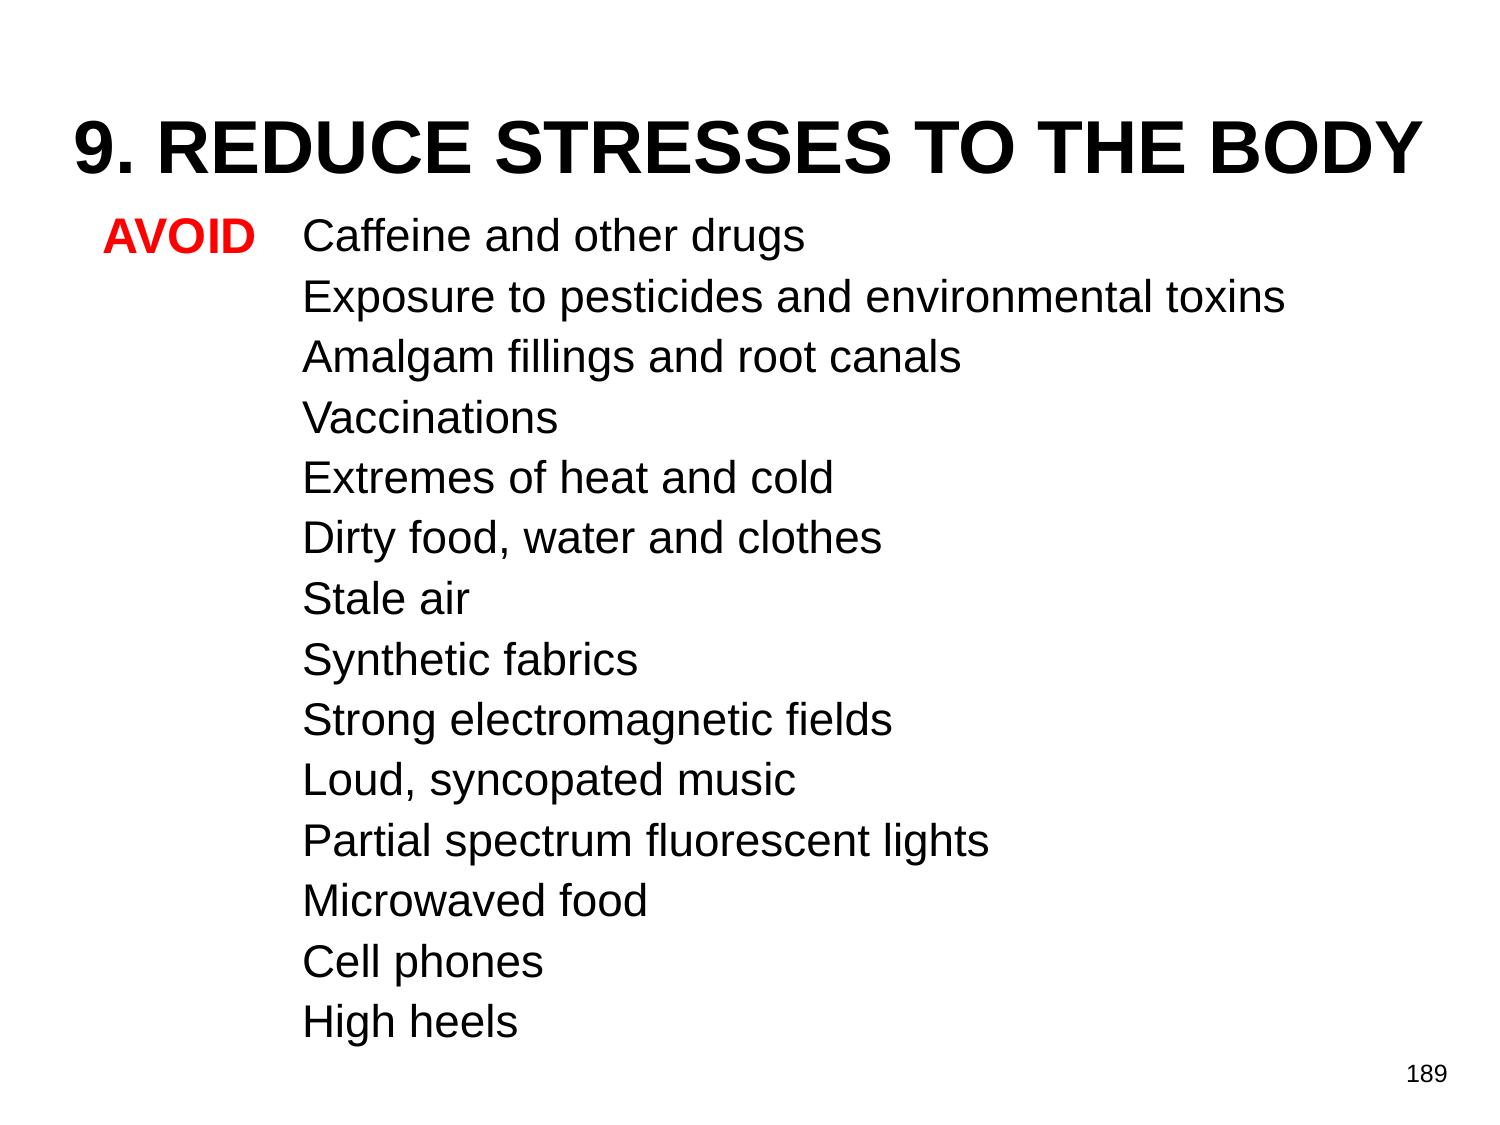

9. REDUCE STRESSES TO THE BODY
AVOID
Caffeine and other drugs
Exposure to pesticides and environmental toxins
Amalgam fillings and root canals
Vaccinations
Extremes of heat and cold
Dirty food, water and clothes
Stale air
Synthetic fabrics
Strong electromagnetic fields
Loud, syncopated music
Partial spectrum fluorescent lights
Microwaved food
Cell phones
High heels
189